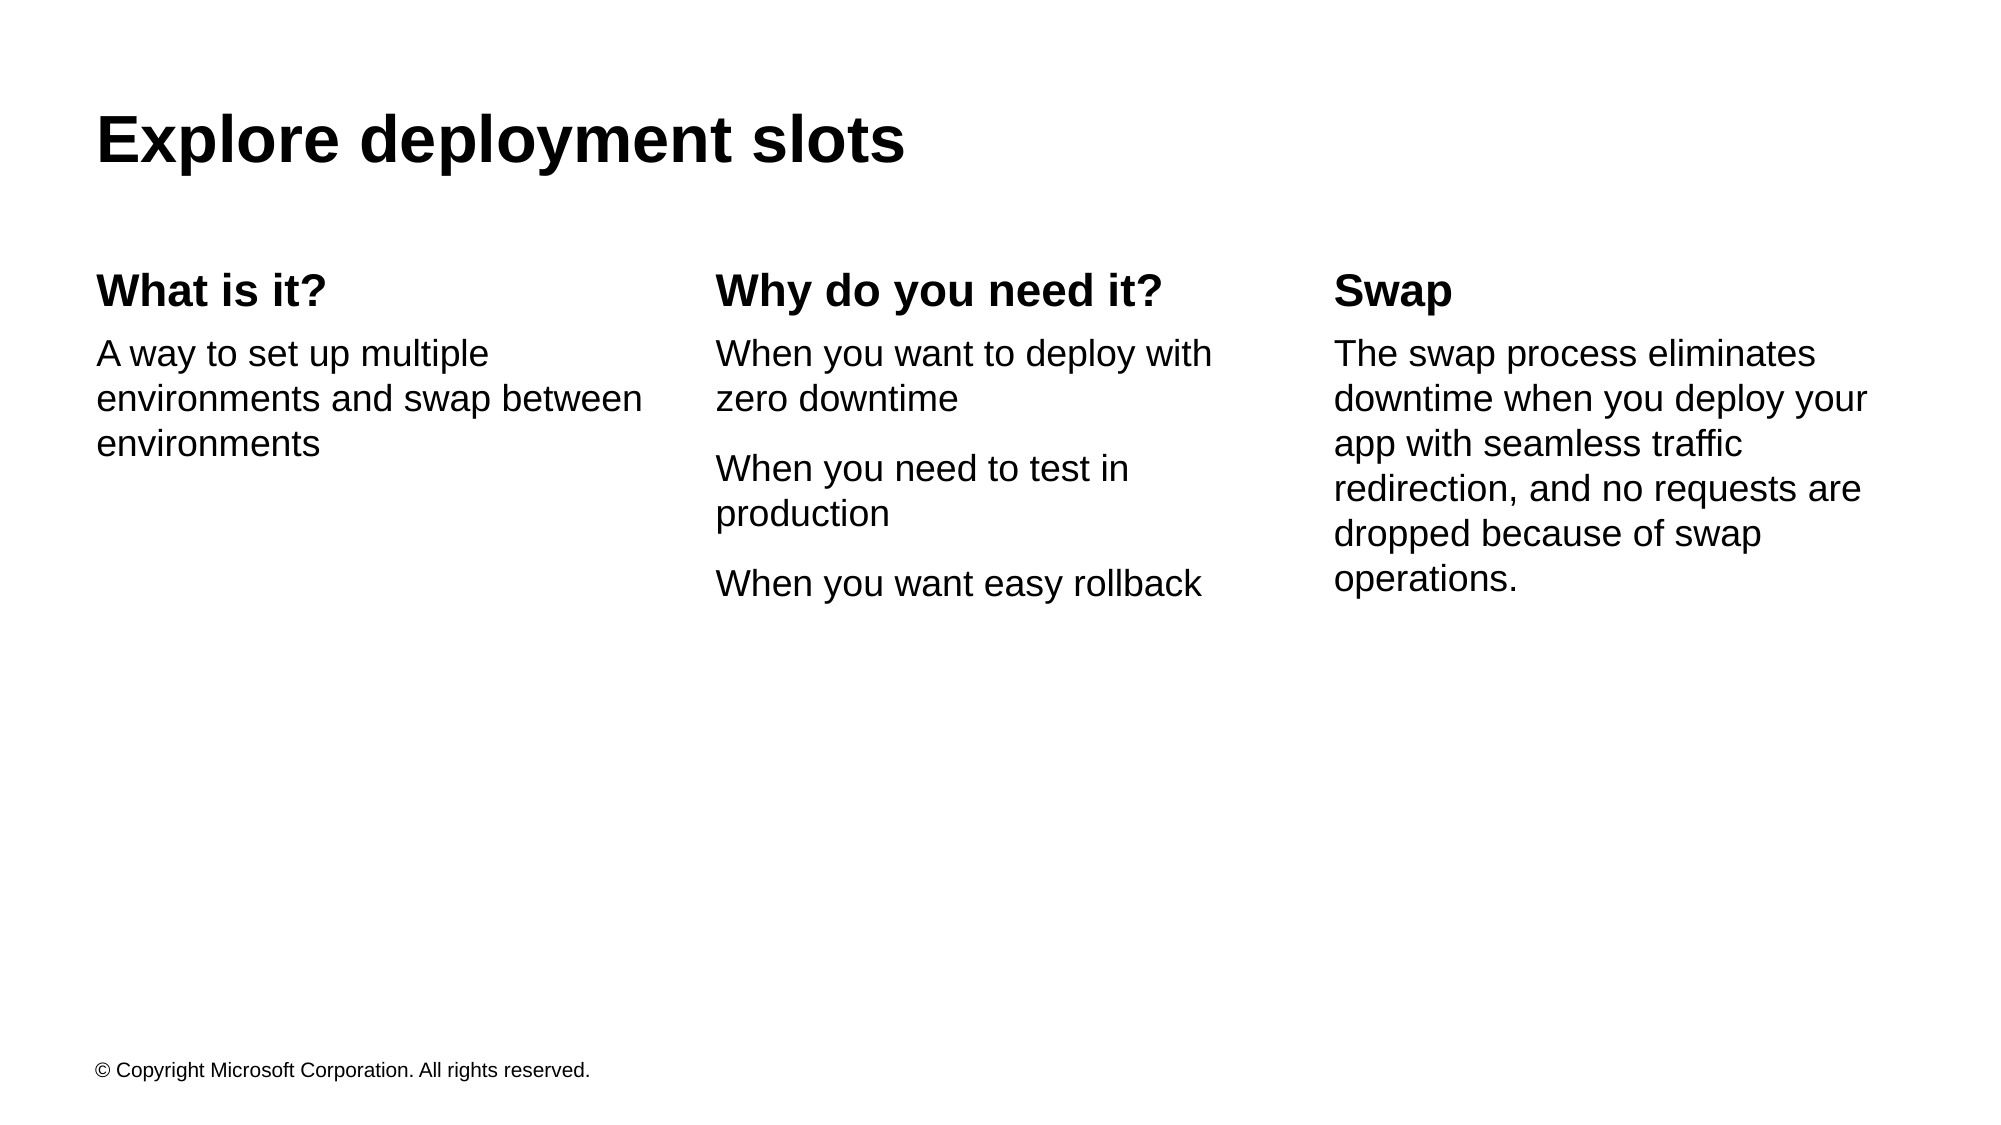

# Explore deployment slots
What is it?
A way to set up multiple environments and swap between environments
Why do you need it?
When you want to deploy with zero downtime
When you need to test in production
When you want easy rollback
Swap
The swap process eliminates downtime when you deploy your app with seamless traffic redirection, and no requests are dropped because of swap operations.